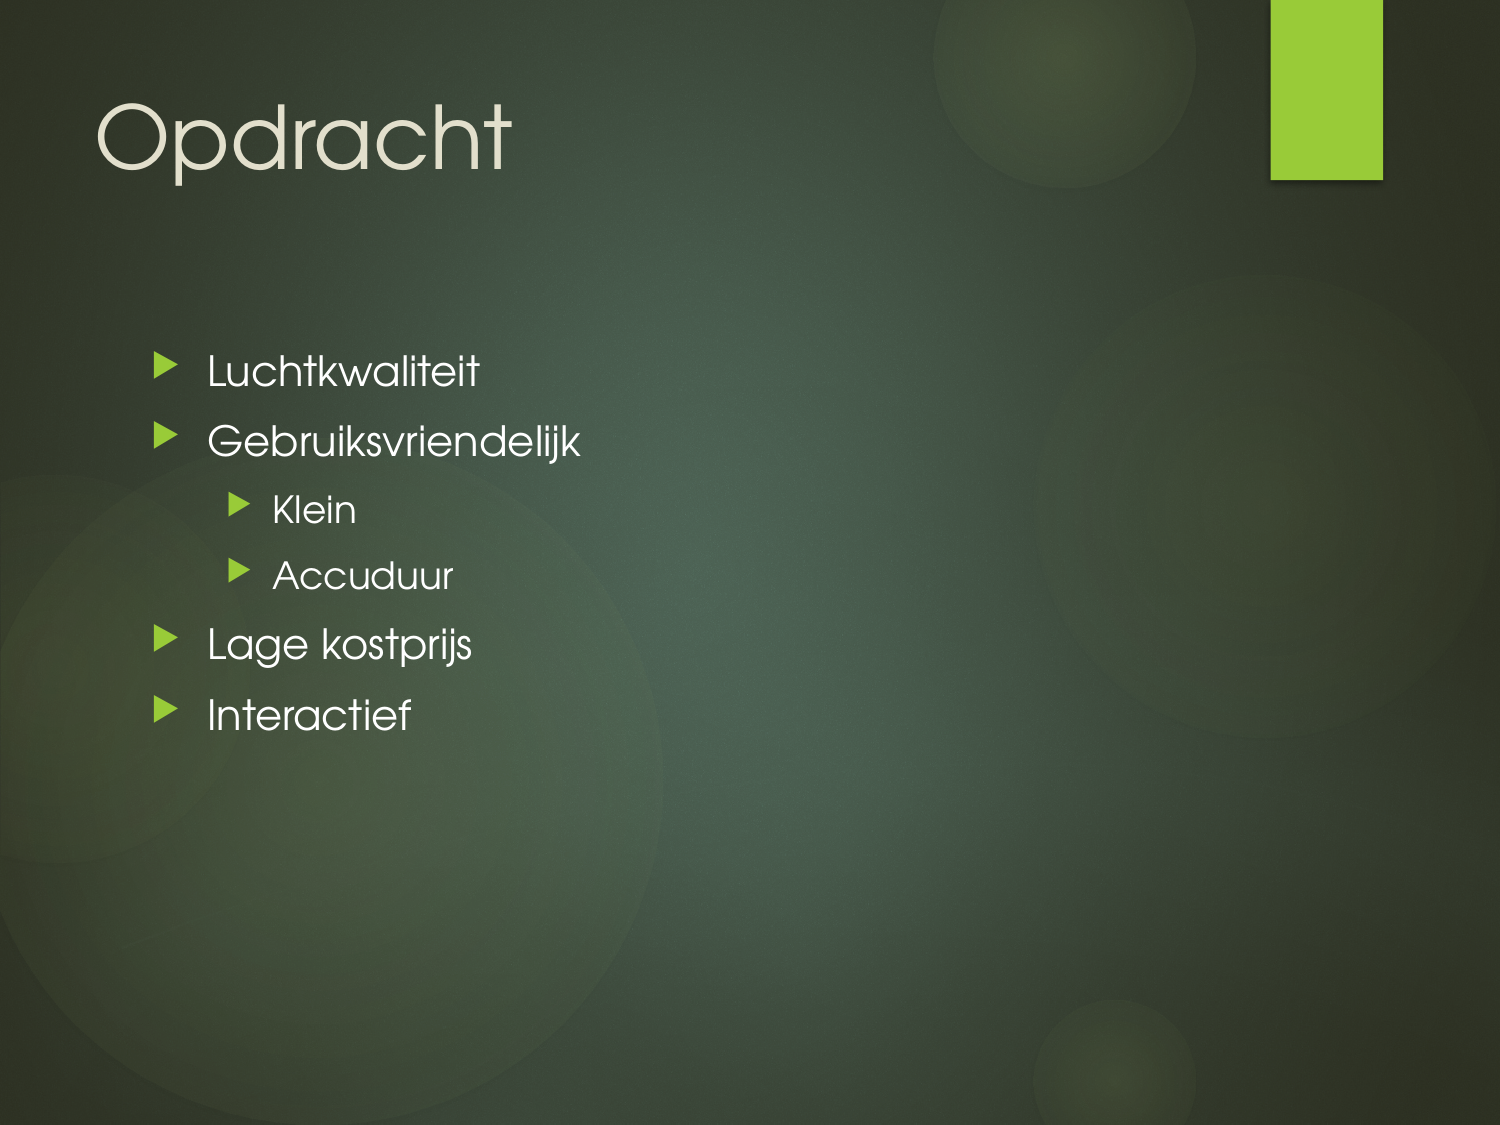

# Opdracht
Luchtkwaliteit
Gebruiksvriendelijk
Klein
Accuduur
Lage kostprijs
Interactief